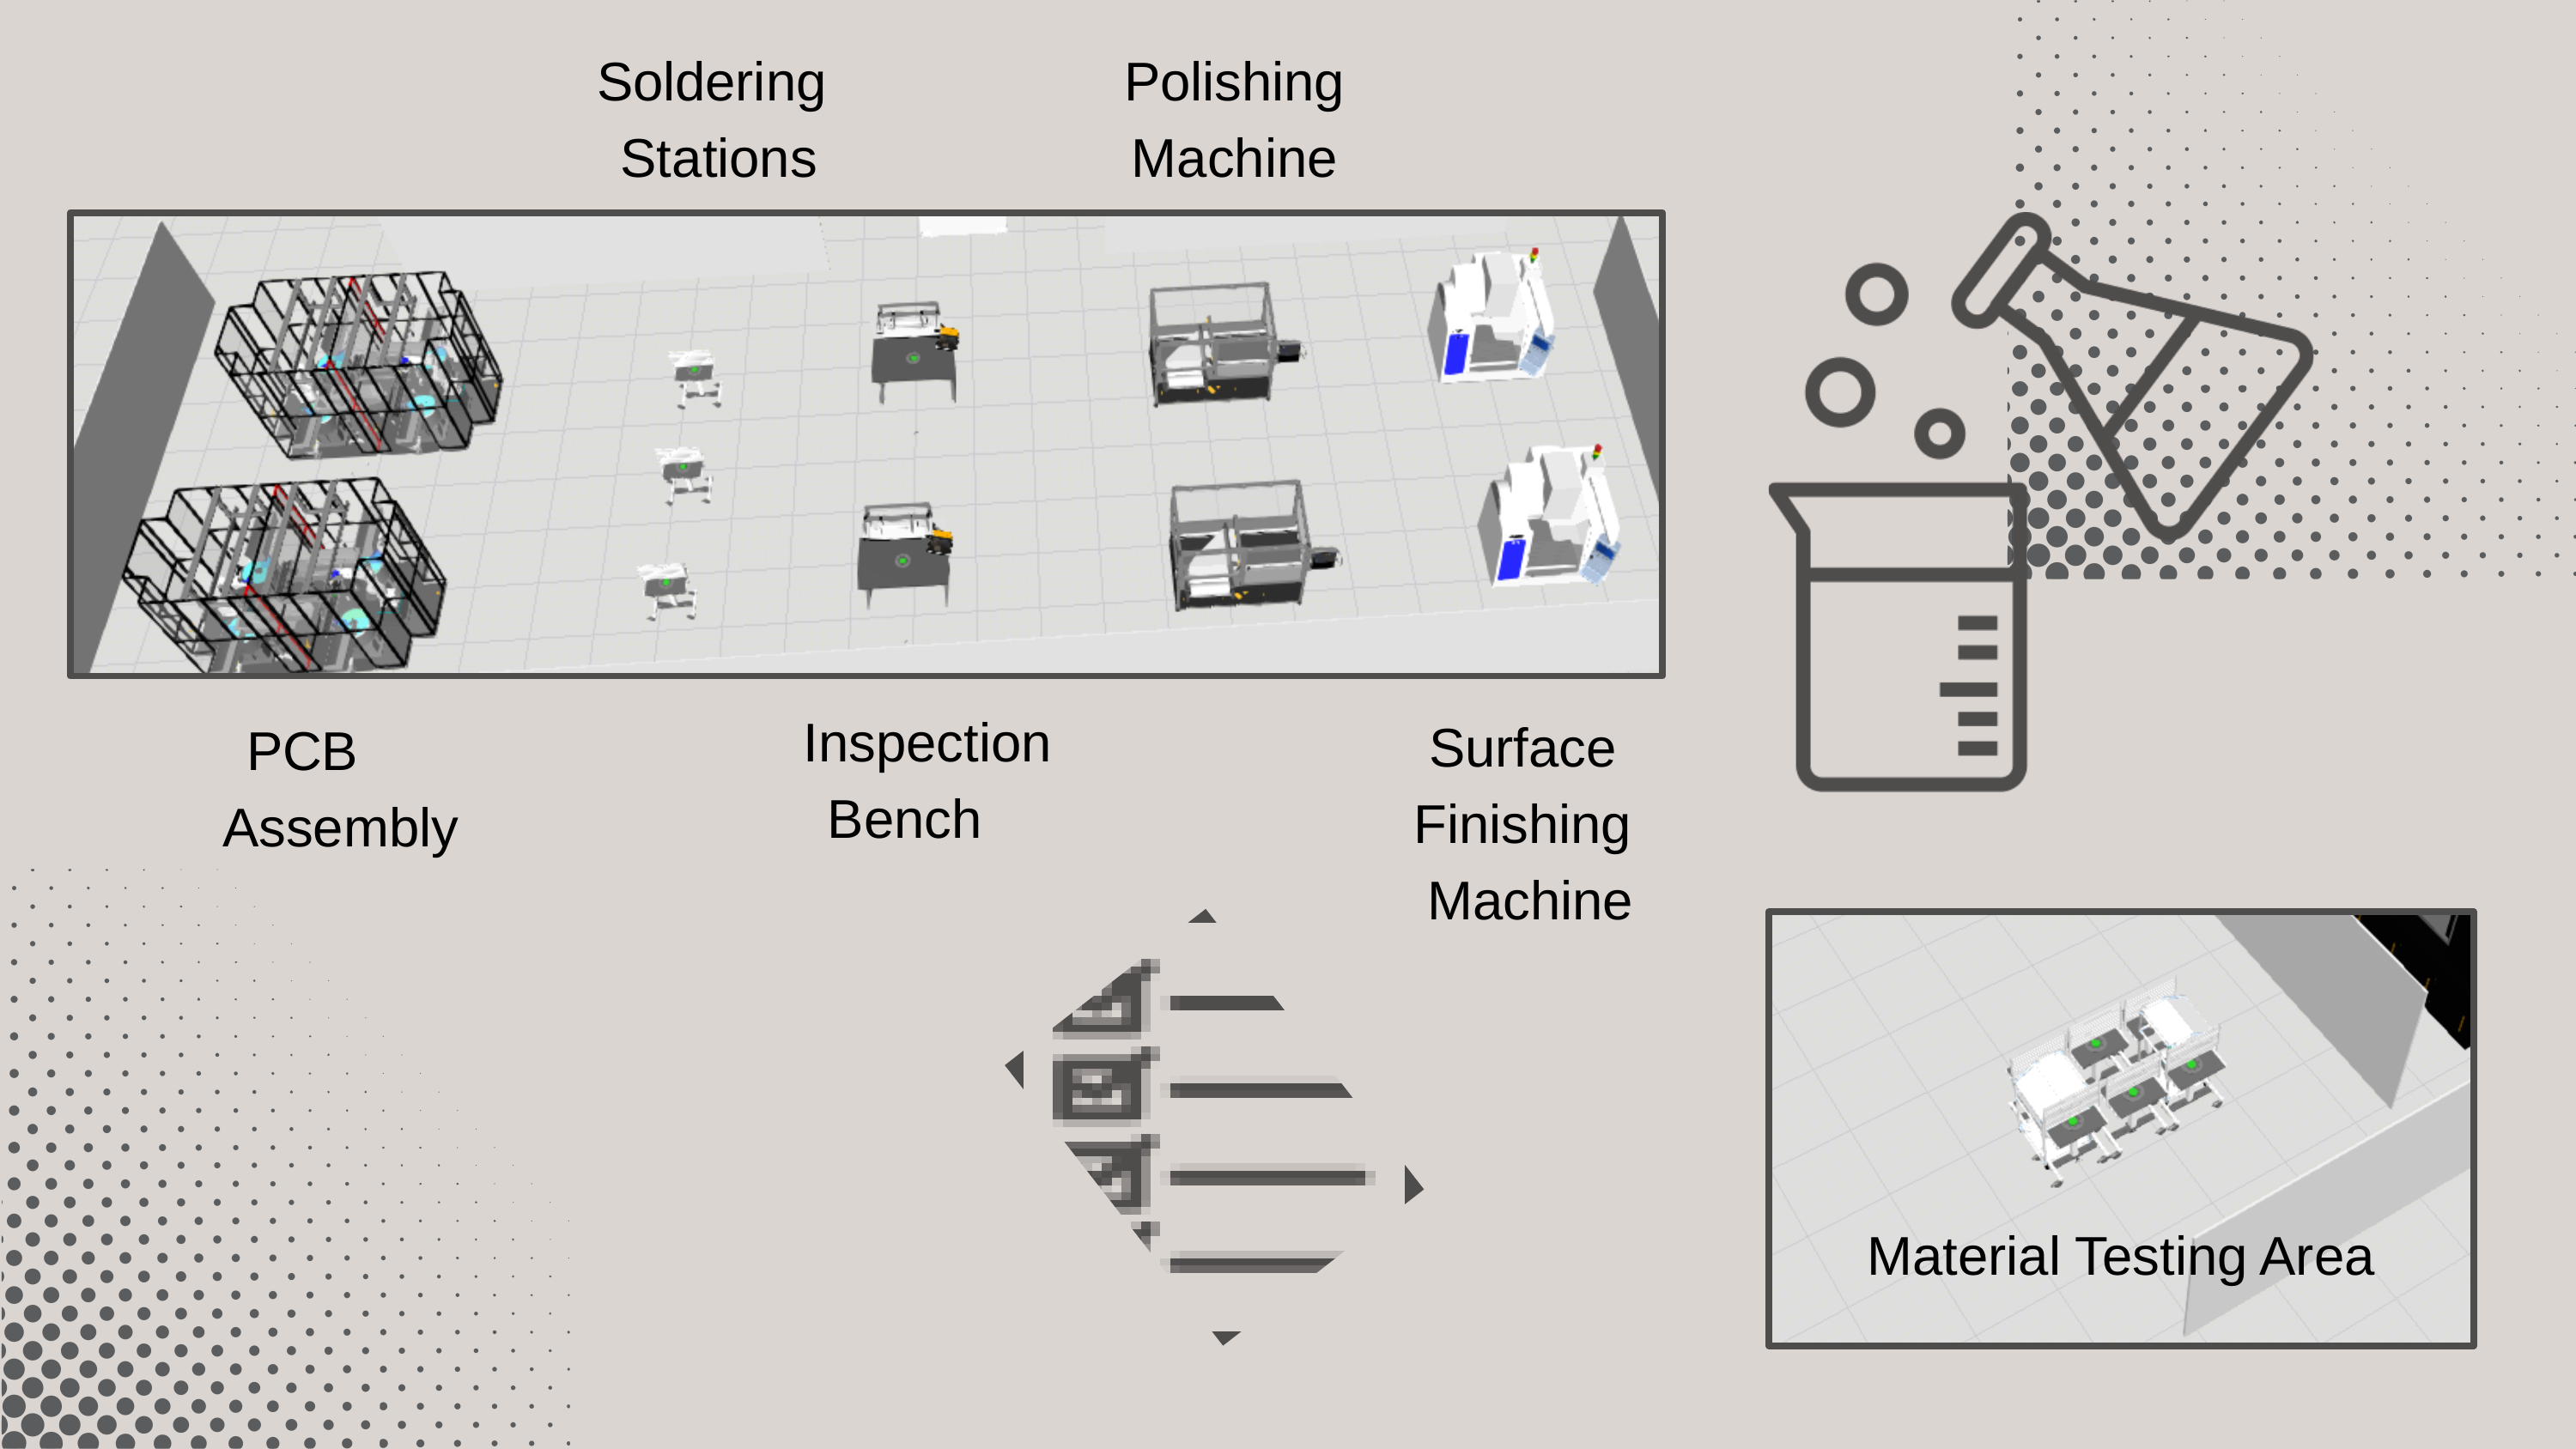

Soldering
 Stations
Polishing
Machine

Inspection Bench
Surface
Finishing
Machine

PCB
Assembly

Material Testing Area